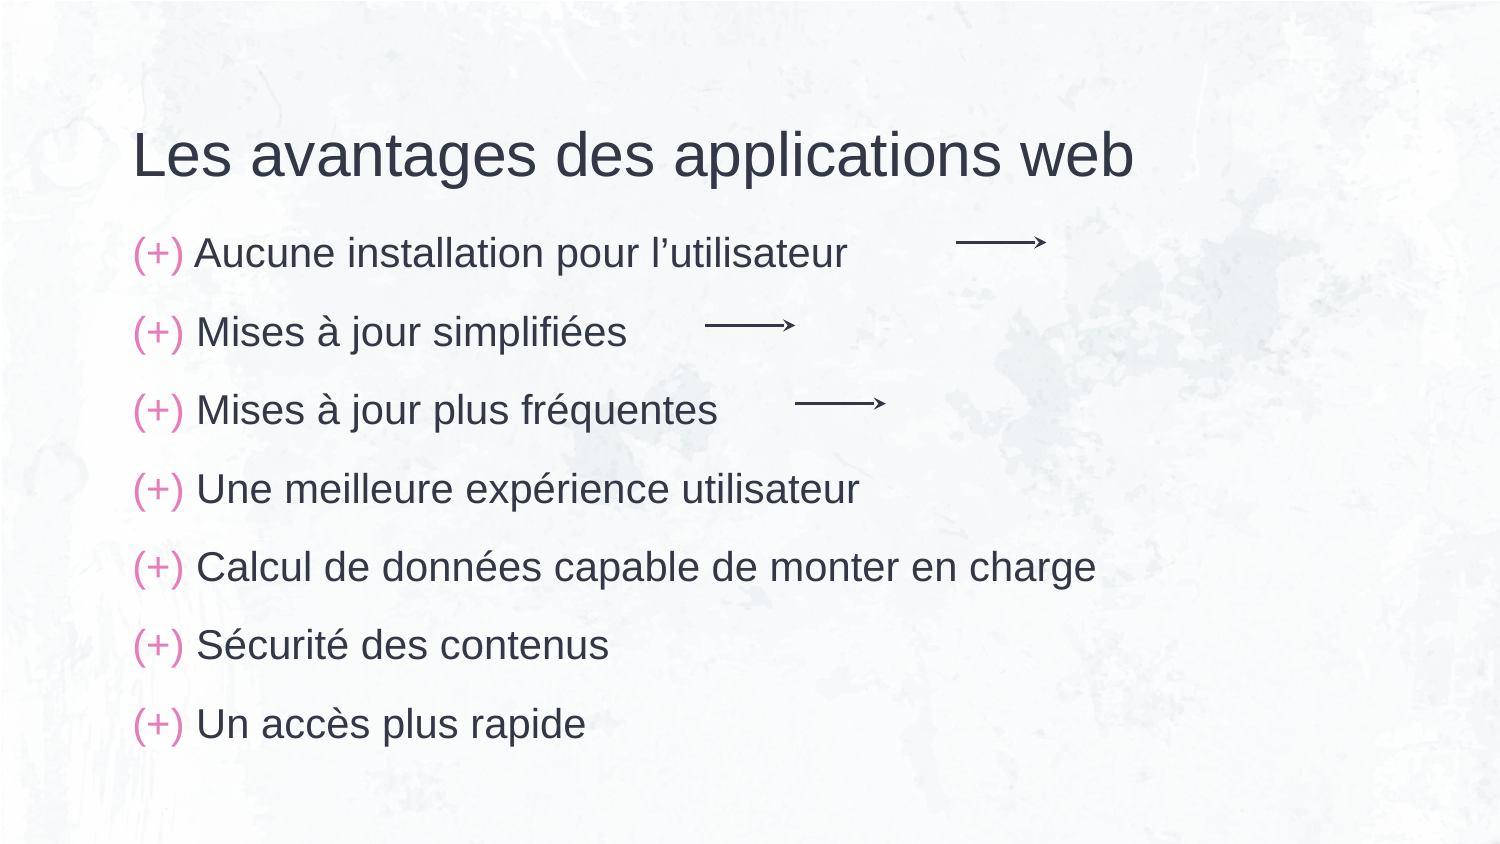

# Les avantages des applications web
(+) Aucune installation pour l’utilisateur
(+) Mises à jour simplifiées
(+) Mises à jour plus fréquentes
(+) Une meilleure expérience utilisateur
(+) Calcul de données capable de monter en charge
(+) Sécurité des contenus
(+) Un accès plus rapide